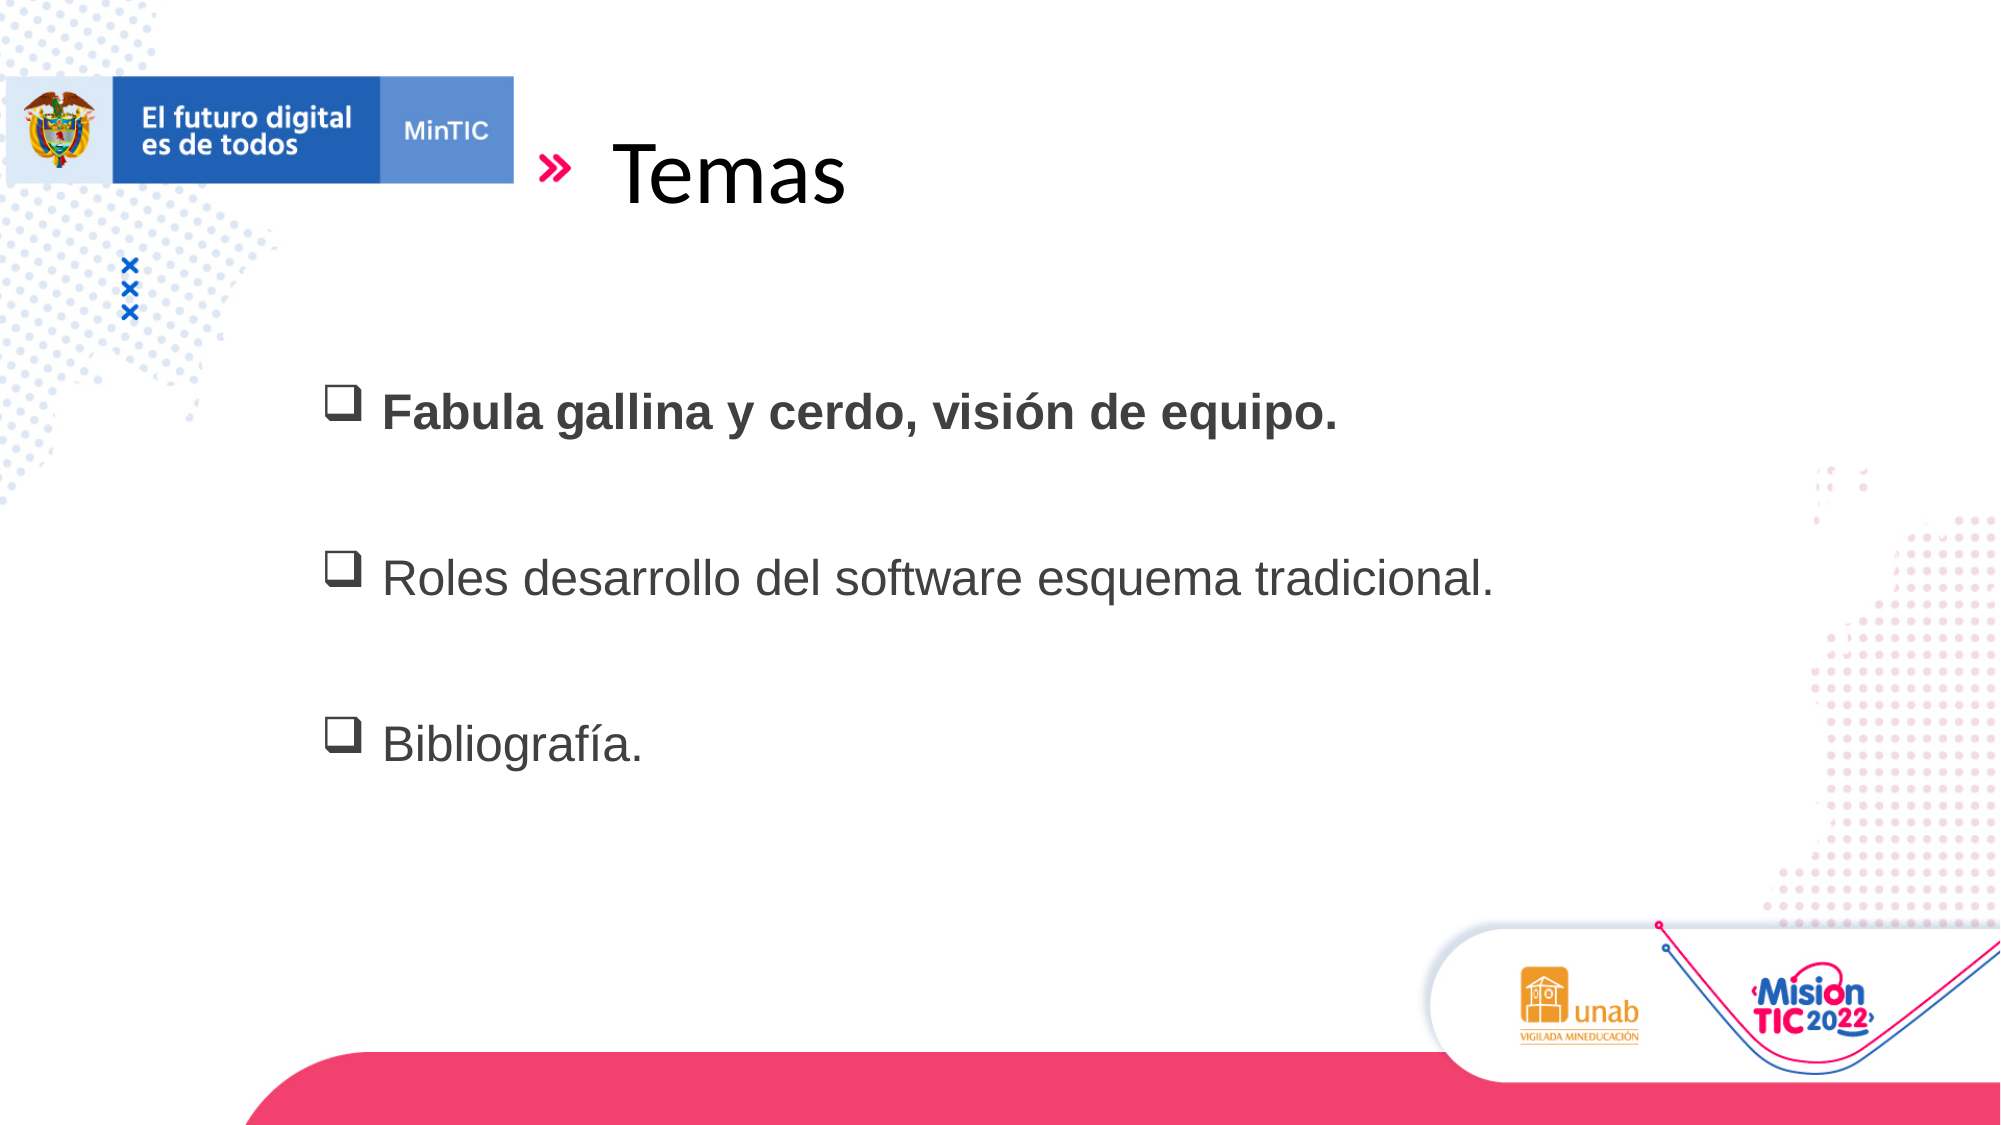

# Temas
 Fabula gallina y cerdo, visión de equipo.

 Roles desarrollo del software esquema tradicional.

 Bibliografía.